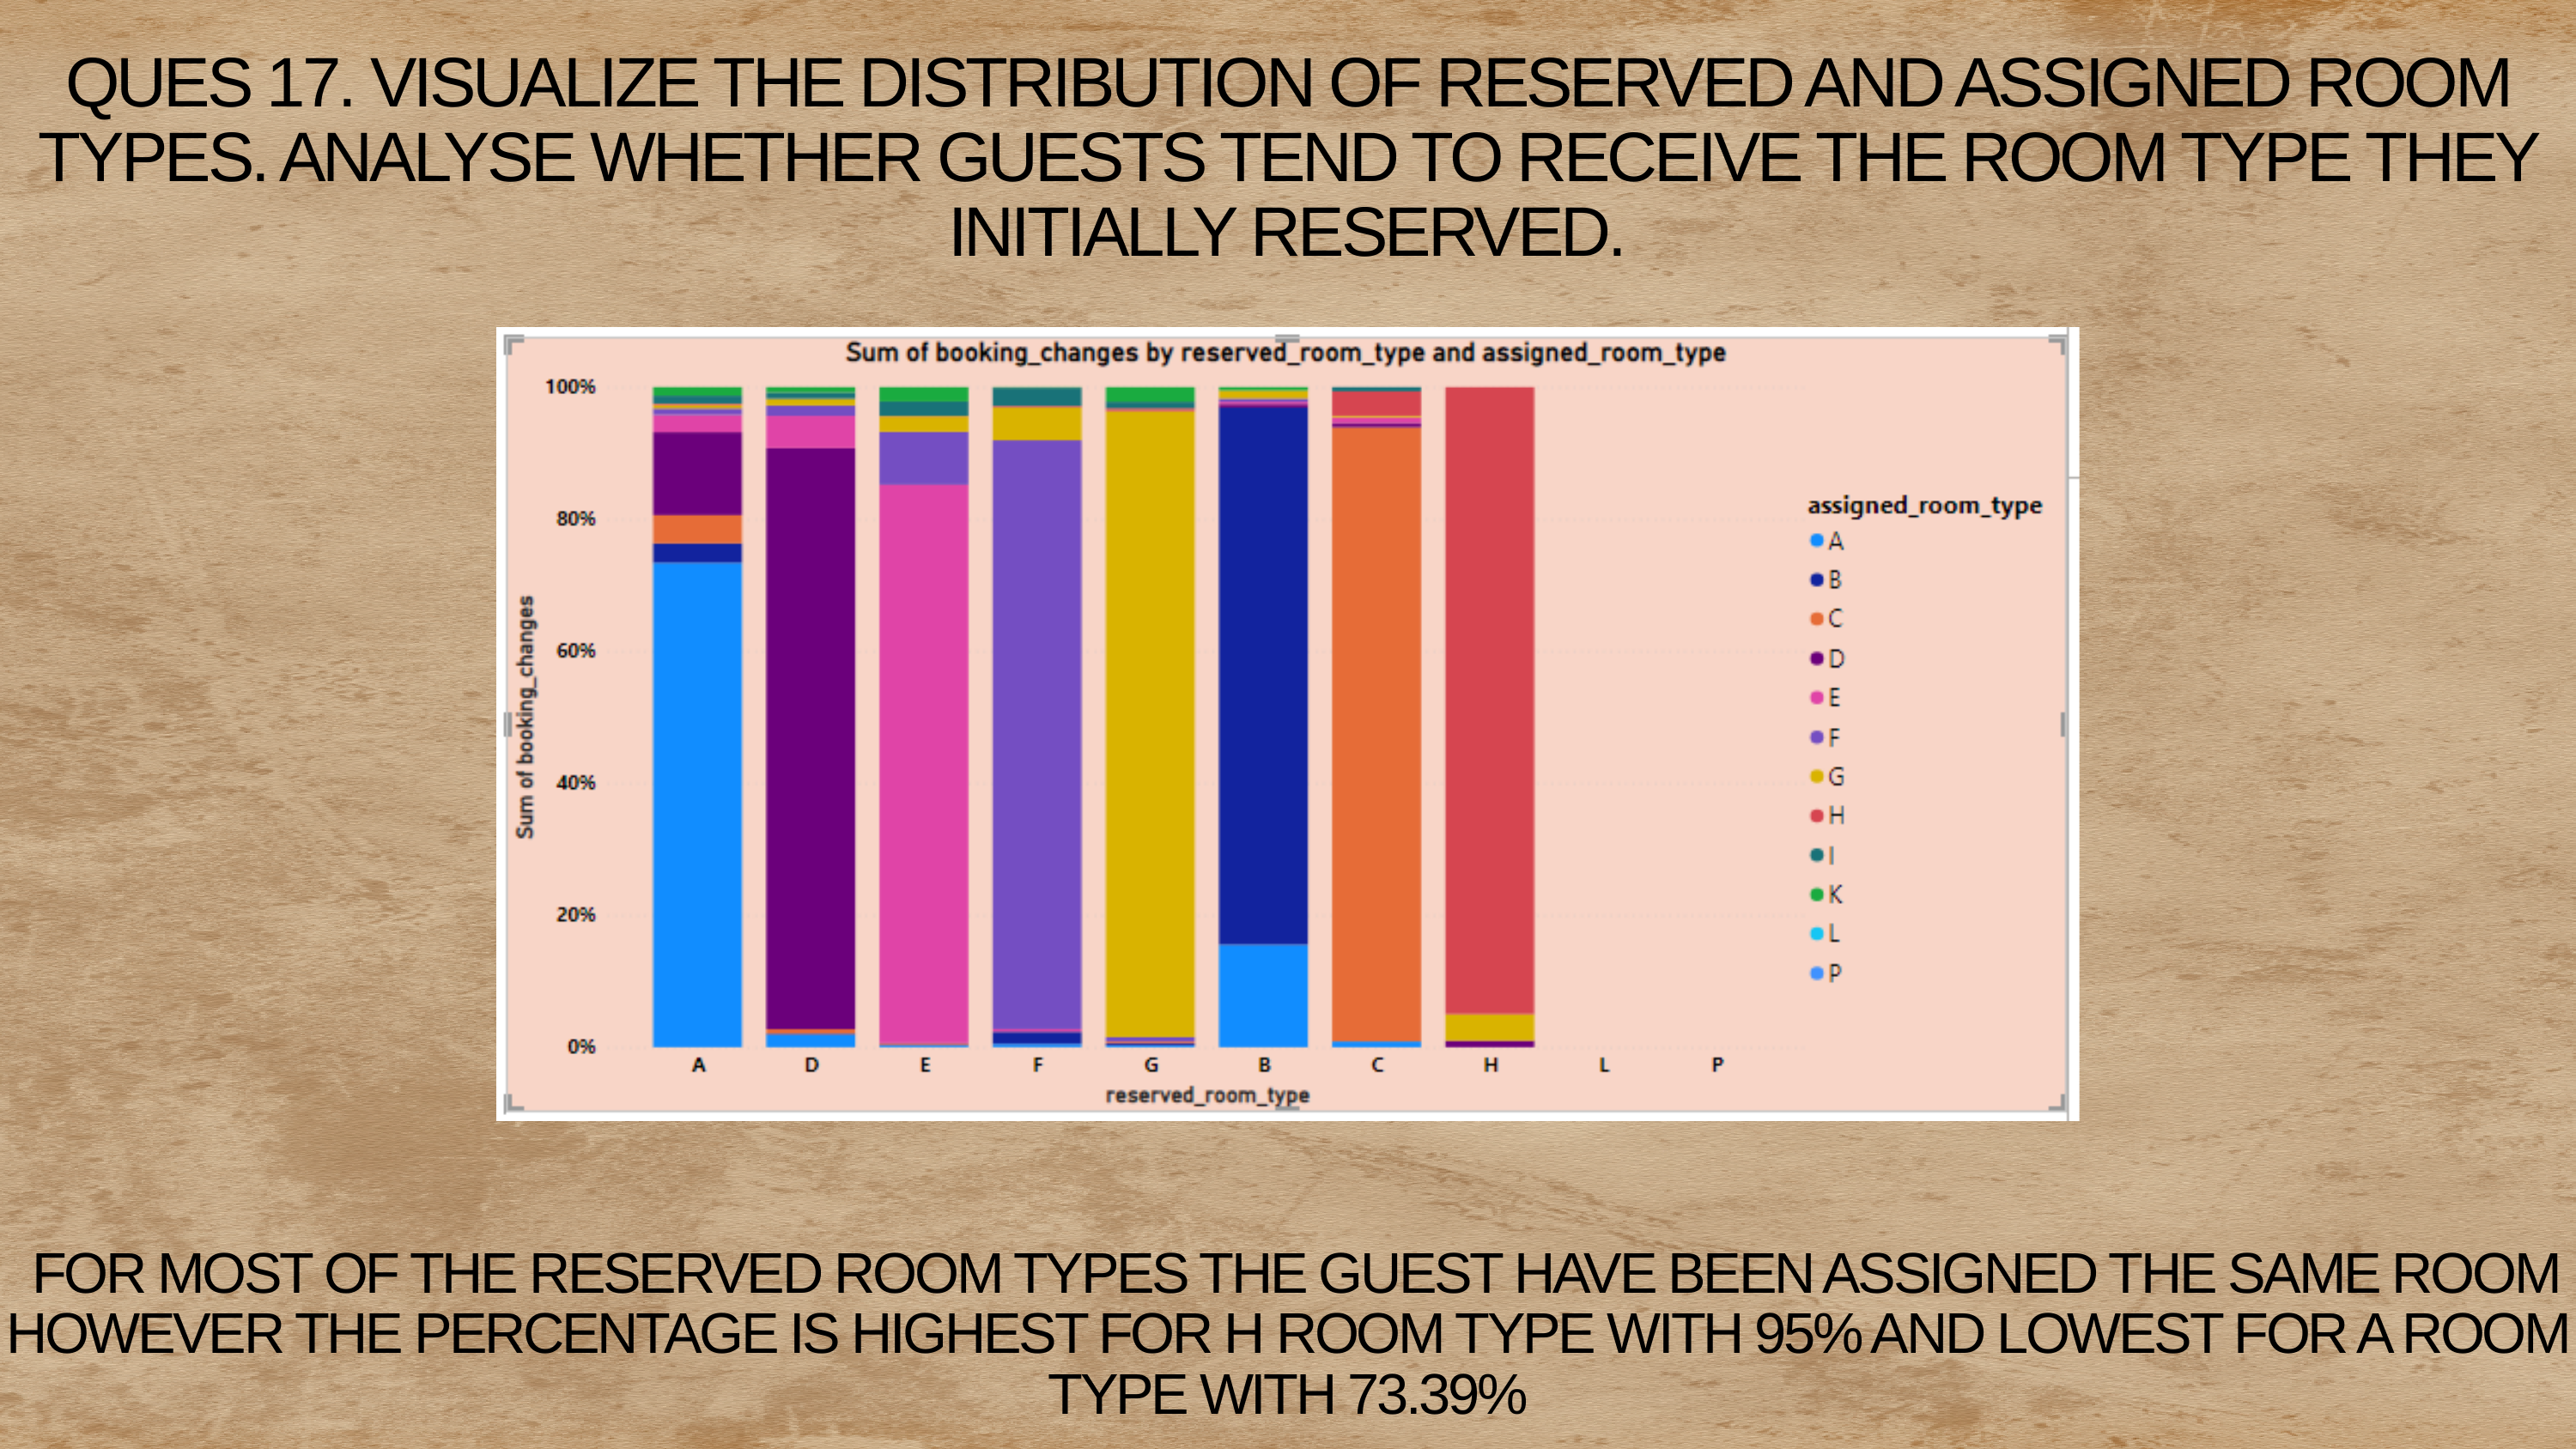

QUES 17. VISUALIZE THE DISTRIBUTION OF RESERVED AND ASSIGNED ROOM TYPES. ANALYSE WHETHER GUESTS TEND TO RECEIVE THE ROOM TYPE THEY INITIALLY RESERVED.

 FOR MOST OF THE RESERVED ROOM TYPES THE GUEST HAVE BEEN ASSIGNED THE SAME ROOM HOWEVER THE PERCENTAGE IS HIGHEST FOR H ROOM TYPE WITH 95% AND LOWEST FOR A ROOM TYPE WITH 73.39%